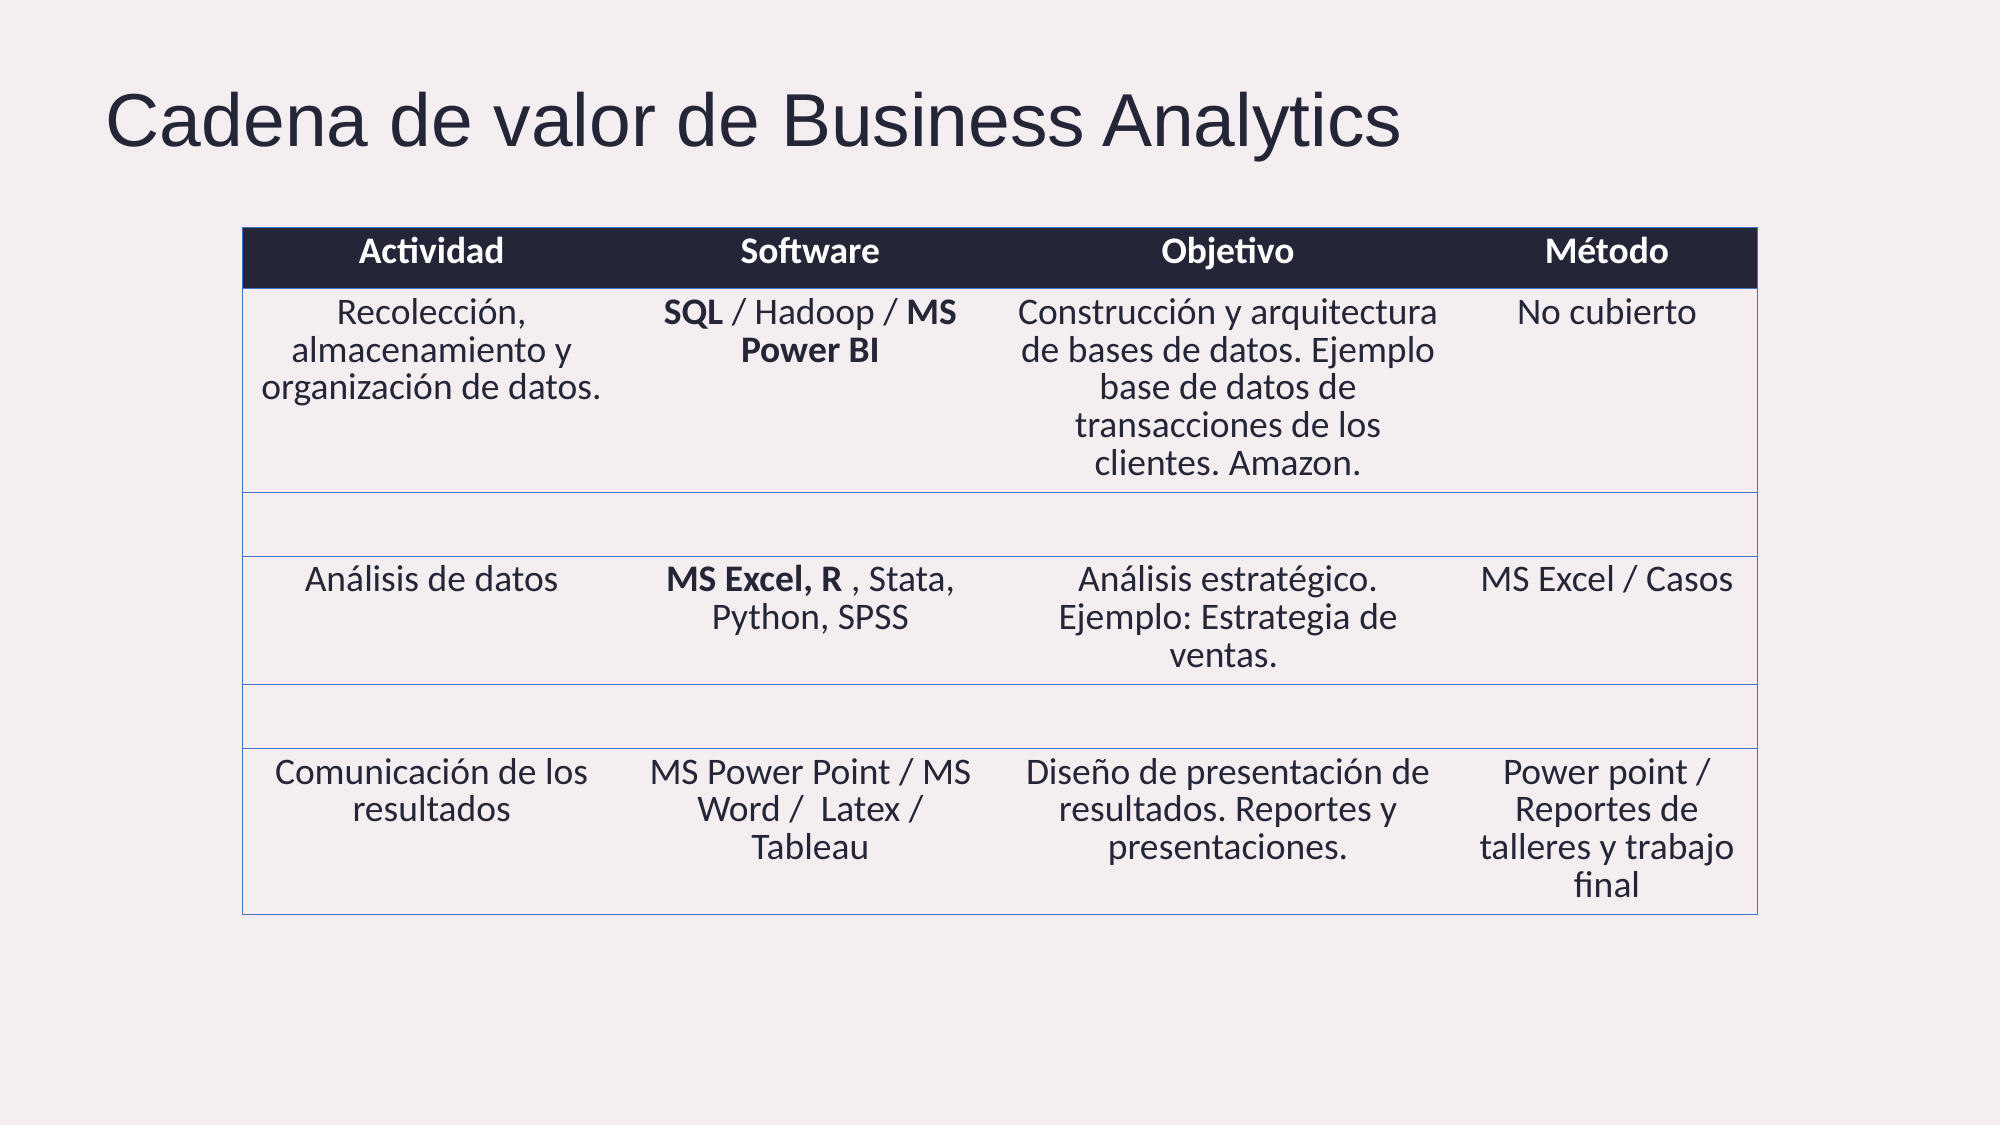

# Cadena de valor de Business Analytics
| Actividad | Software | Objetivo | Método |
| --- | --- | --- | --- |
| Recolección, almacenamiento y organización de datos. | SQL / Hadoop / MS Power BI | Construcción y arquitectura de bases de datos. Ejemplo base de datos de transacciones de los clientes. Amazon. | No cubierto |
|  |  |  |  |
| Análisis de datos | MS Excel, R , Stata, Python, SPSS | Análisis estratégico. Ejemplo: Estrategia de ventas. | MS Excel / Casos |
|  |  |  |  |
| Comunicación de los resultados | MS Power Point / MS Word / Latex / Tableau | Diseño de presentación de resultados. Reportes y presentaciones. | Power point / Reportes de talleres y trabajo final |